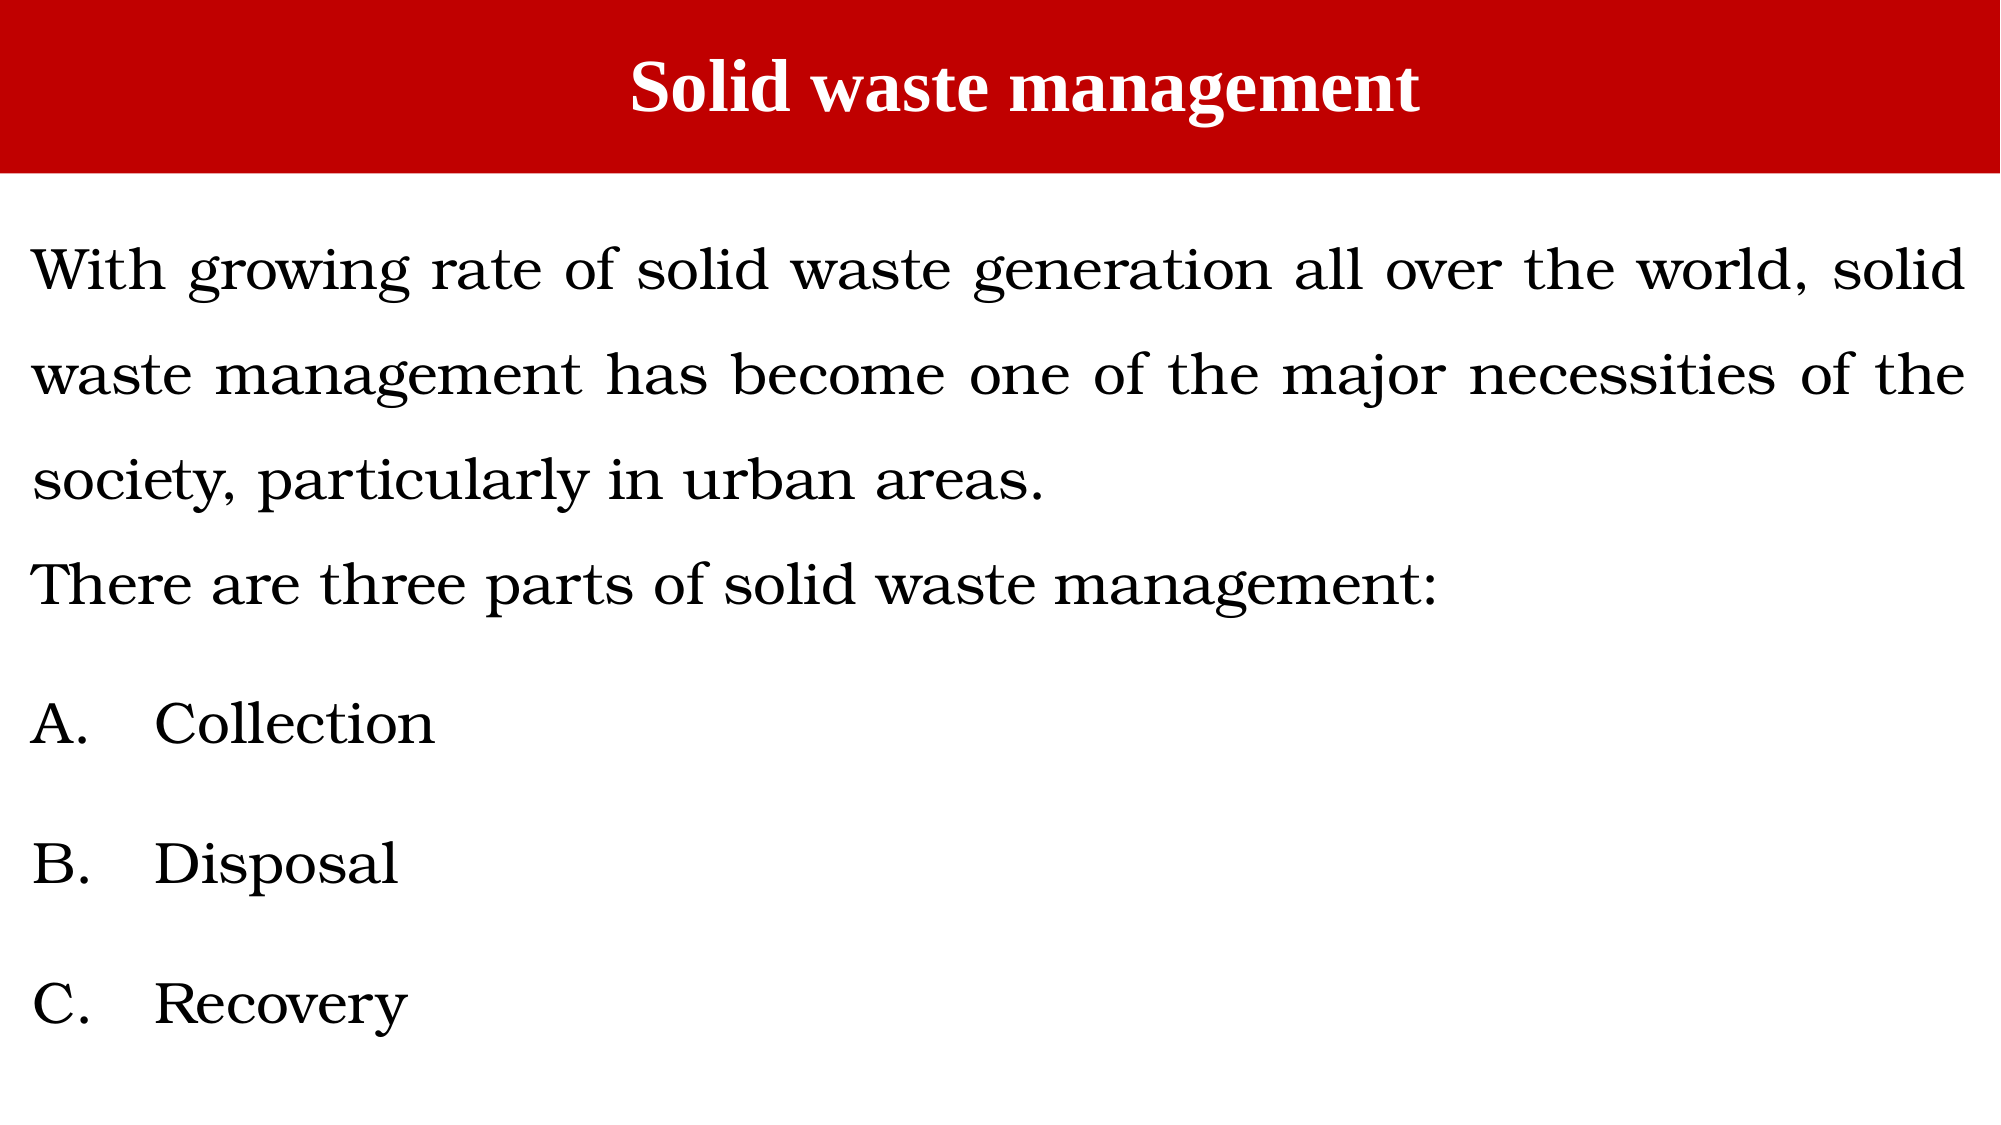

# Solid waste management
With growing rate of solid waste generation all over the world, solid waste management has become one of the major necessities of the society, particularly in urban areas.
There are three parts of solid waste management:
Collection
Disposal
Recovery